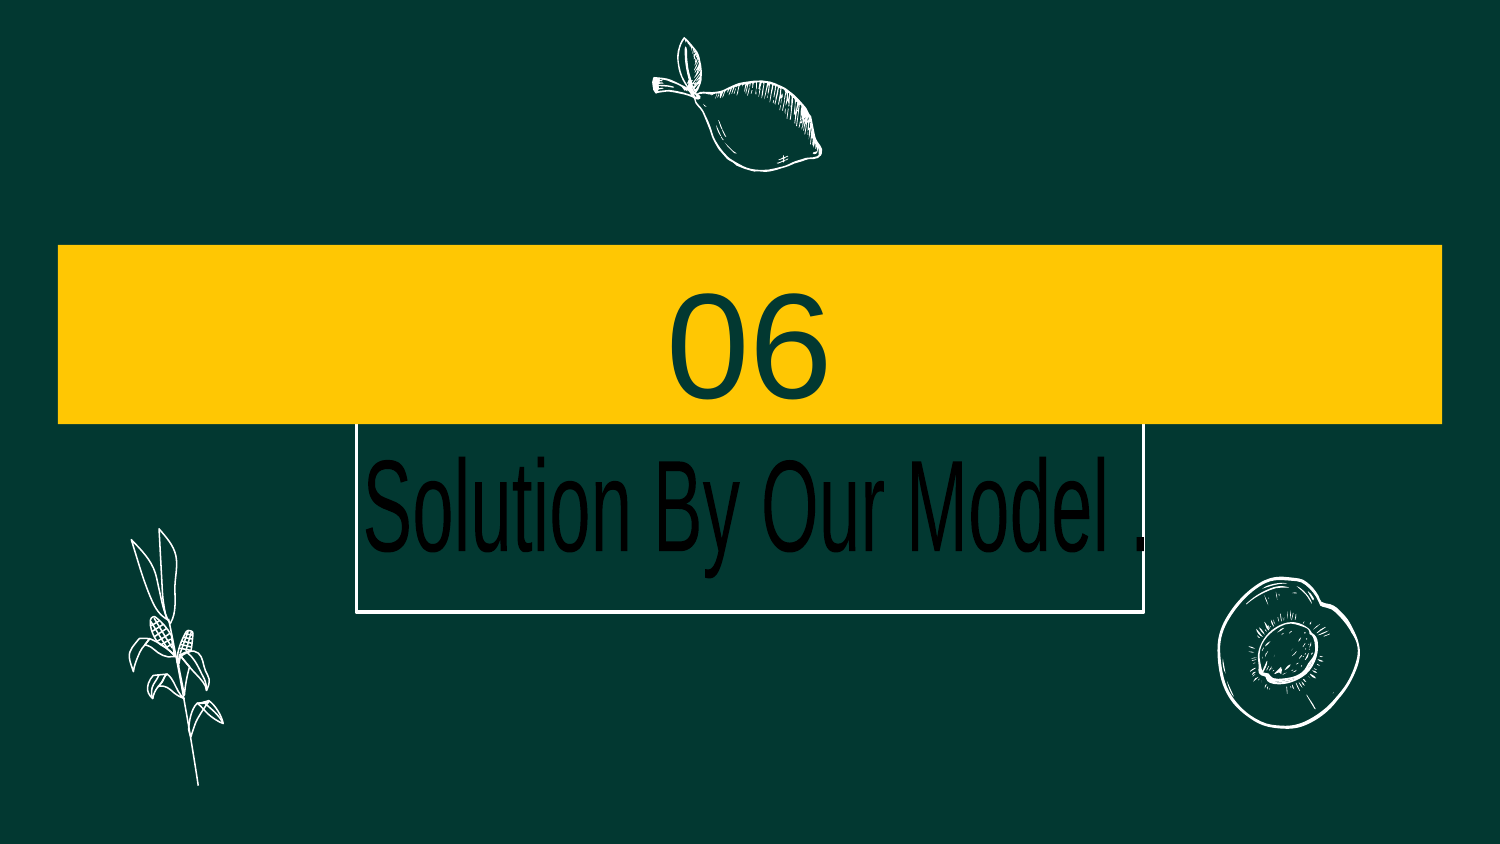

# 06

Solution By Our Model .